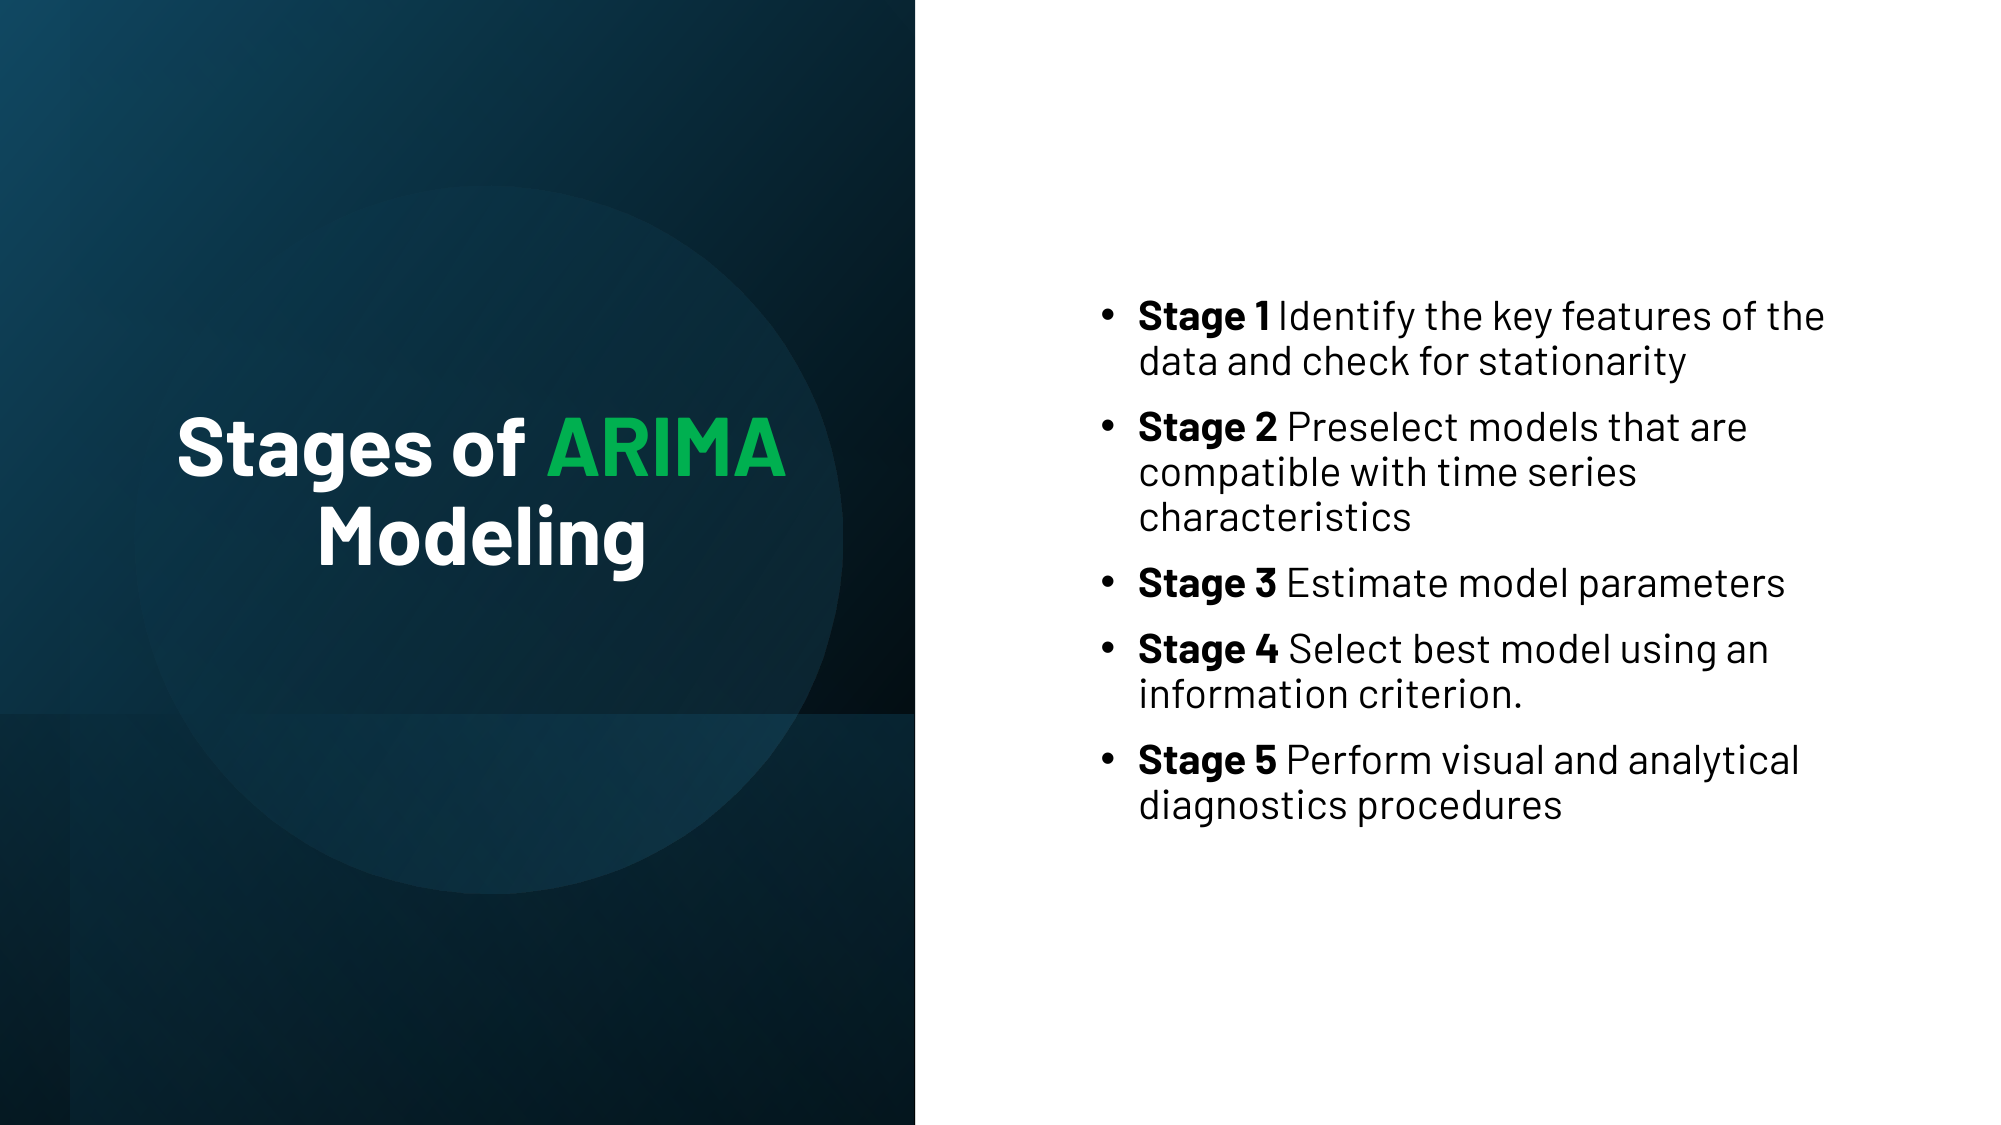

Stage 1 Identify the key features of the data and check for stationarity
Stage 2 Preselect models that are compatible with time series characteristics
Stage 3 Estimate model parameters
Stage 4 Select best model using an information criterion.
Stage 5 Perform visual and analytical diagnostics procedures

Stages of ARIMA Modeling